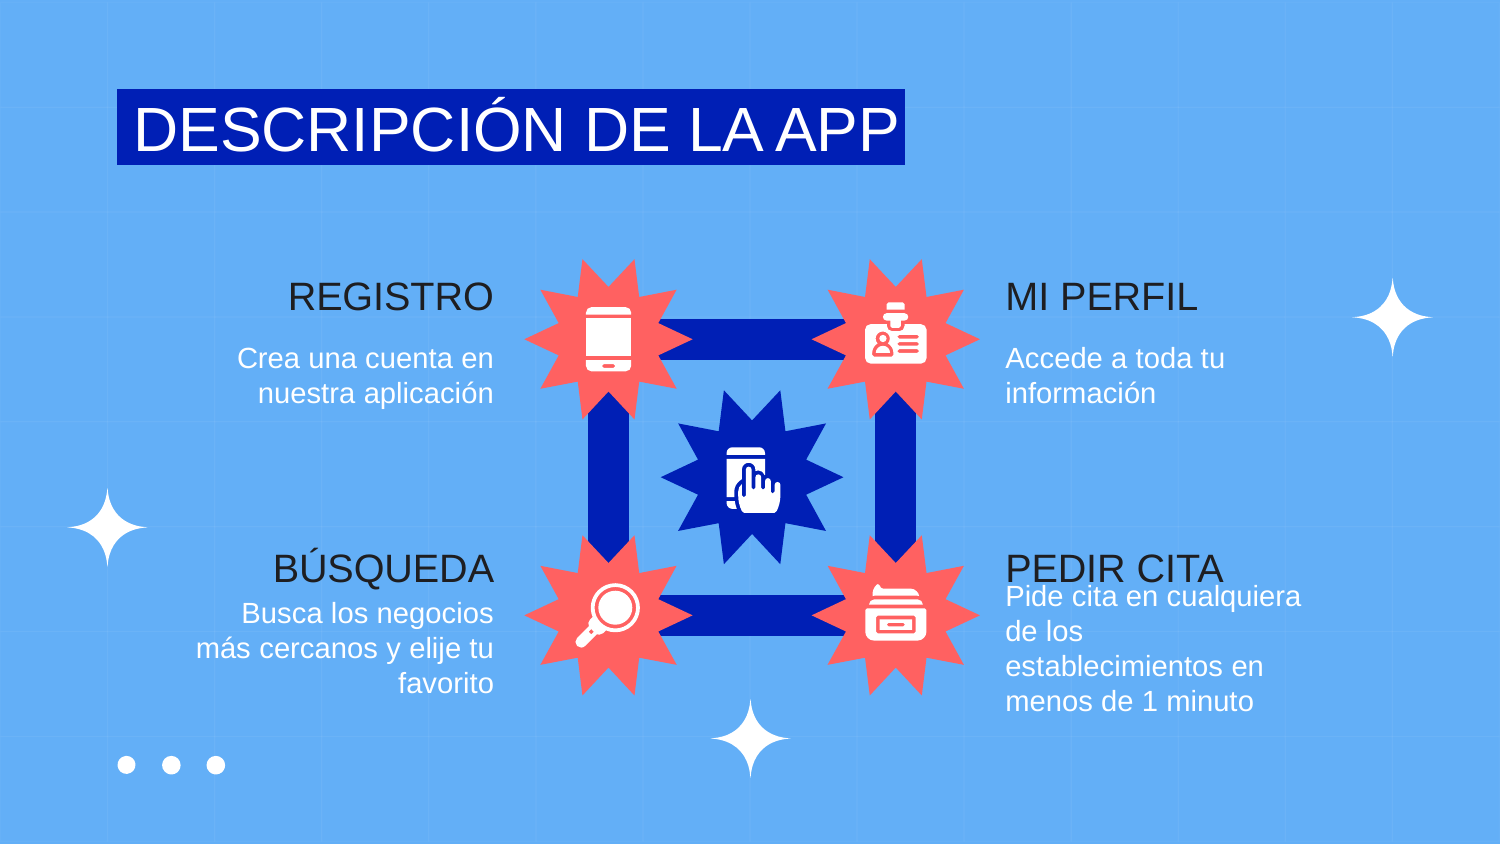

# DESCRIPCIÓN DE LA APP

REGISTRO
MI PERFIL

Crea una cuenta en nuestra aplicación
Accede a toda tu información

BÚSQUEDA
PEDIR CITA

Busca los negocios más cercanos y elije tu favorito
Pide cita en cualquiera de los establecimientos en menos de 1 minuto